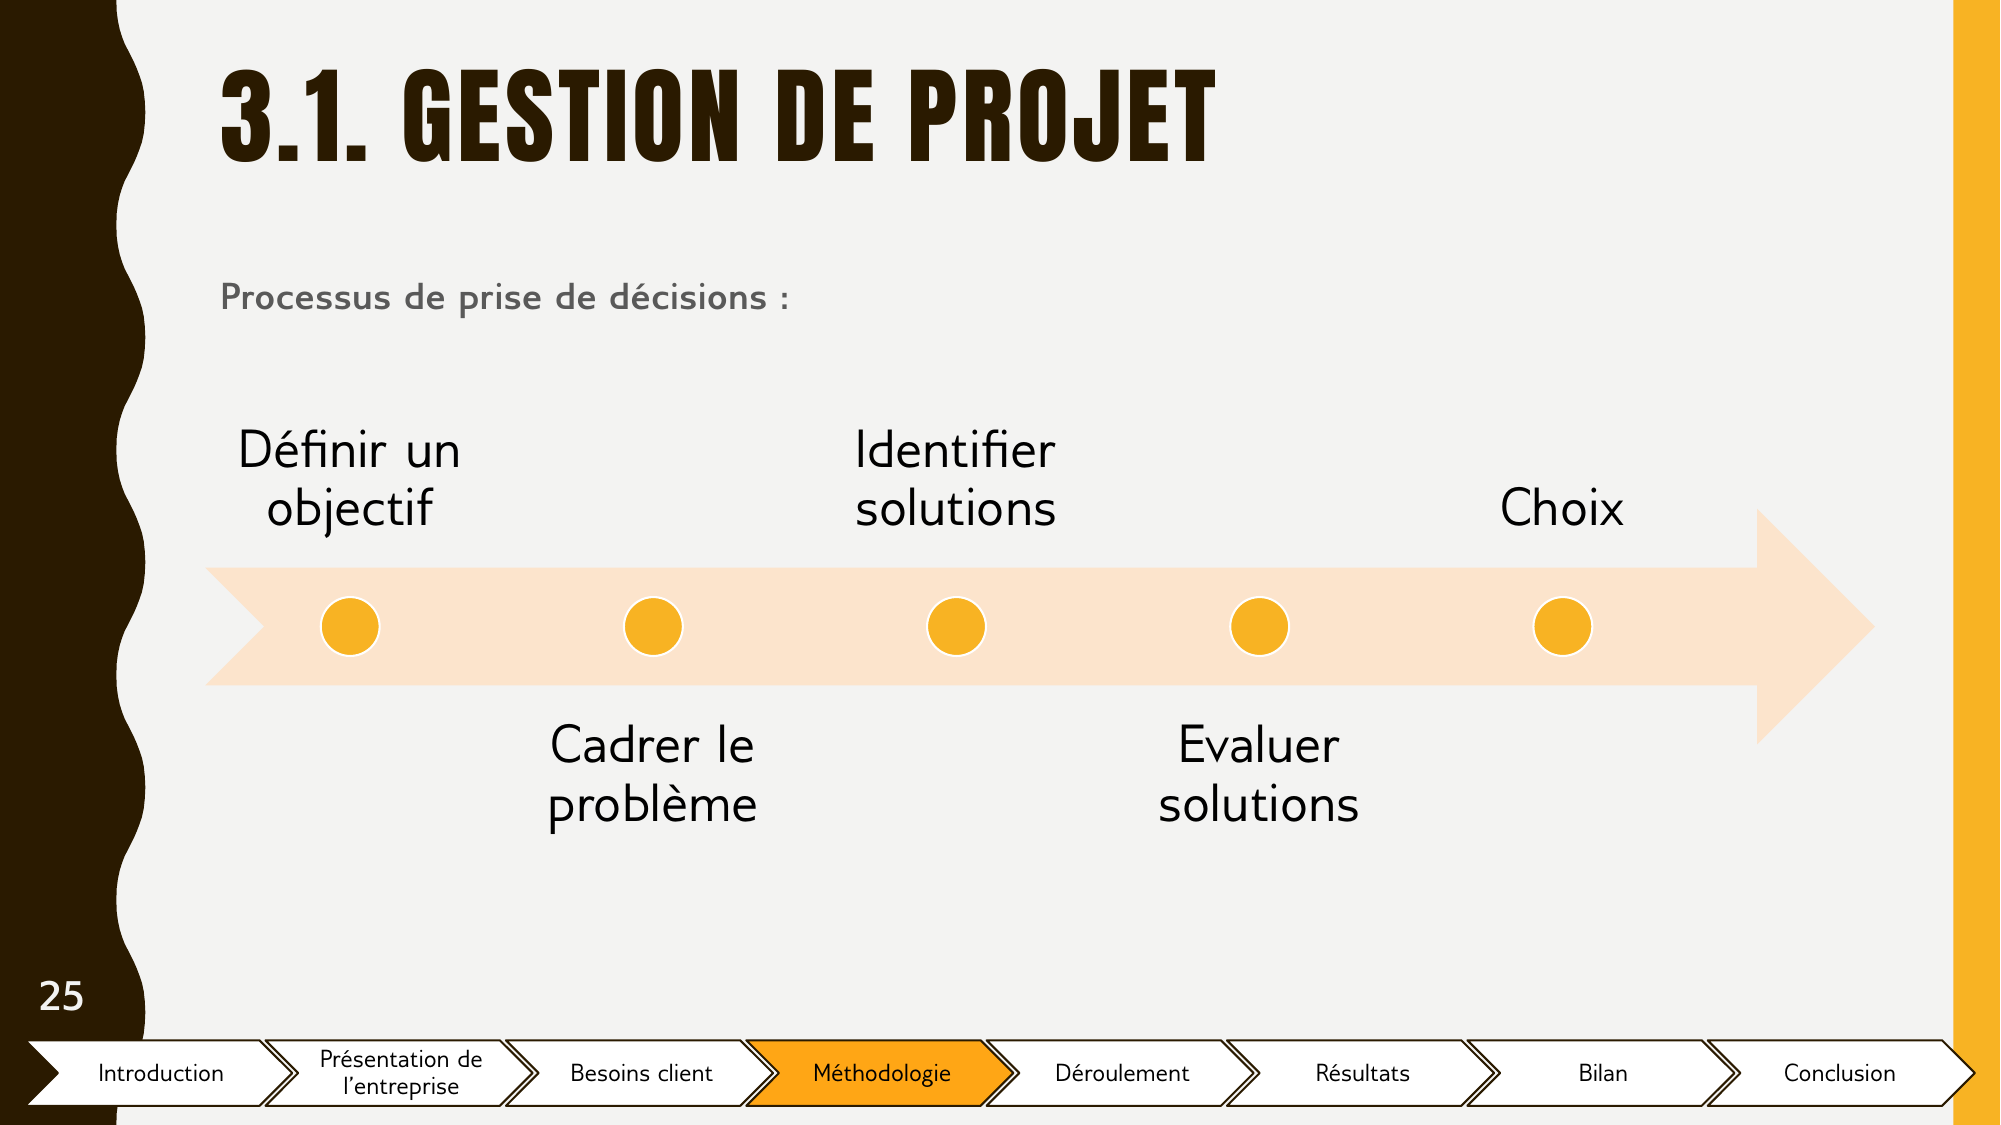

# 3.1. Gestion de projet
Processus de prise de décisions :
Définir un objectif
Cadrer le problème
Identifier solutions
Evaluer solutions
Choix

25
Introduction
Présentation de l’entreprise
Besoins client
Méthodologie
Déroulement
Résultats
Bilan
Conclusion